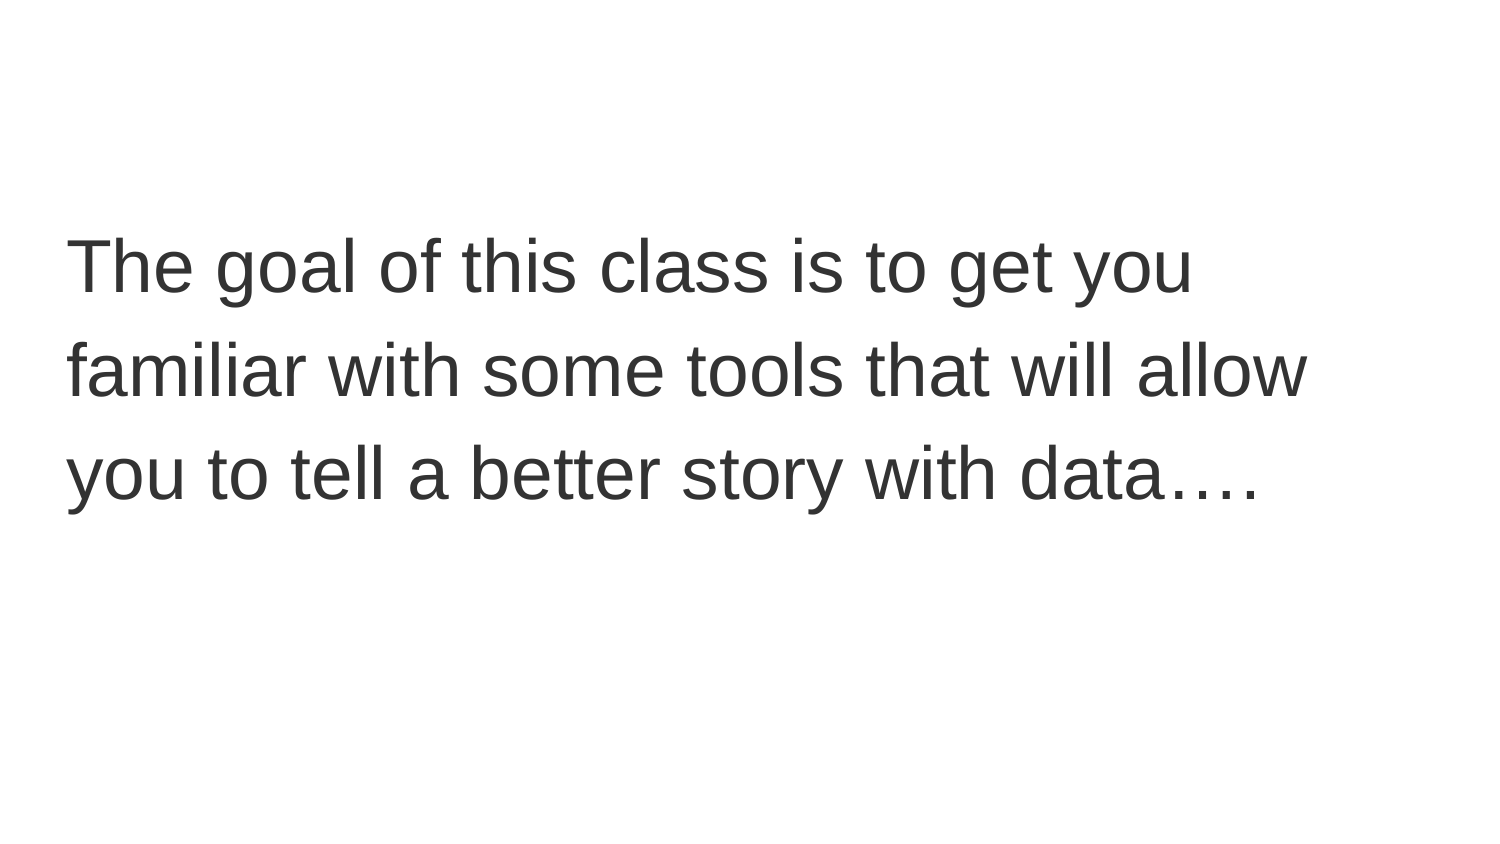

#
The goal of this class is to get you familiar with some tools that will allow you to tell a better story with data….